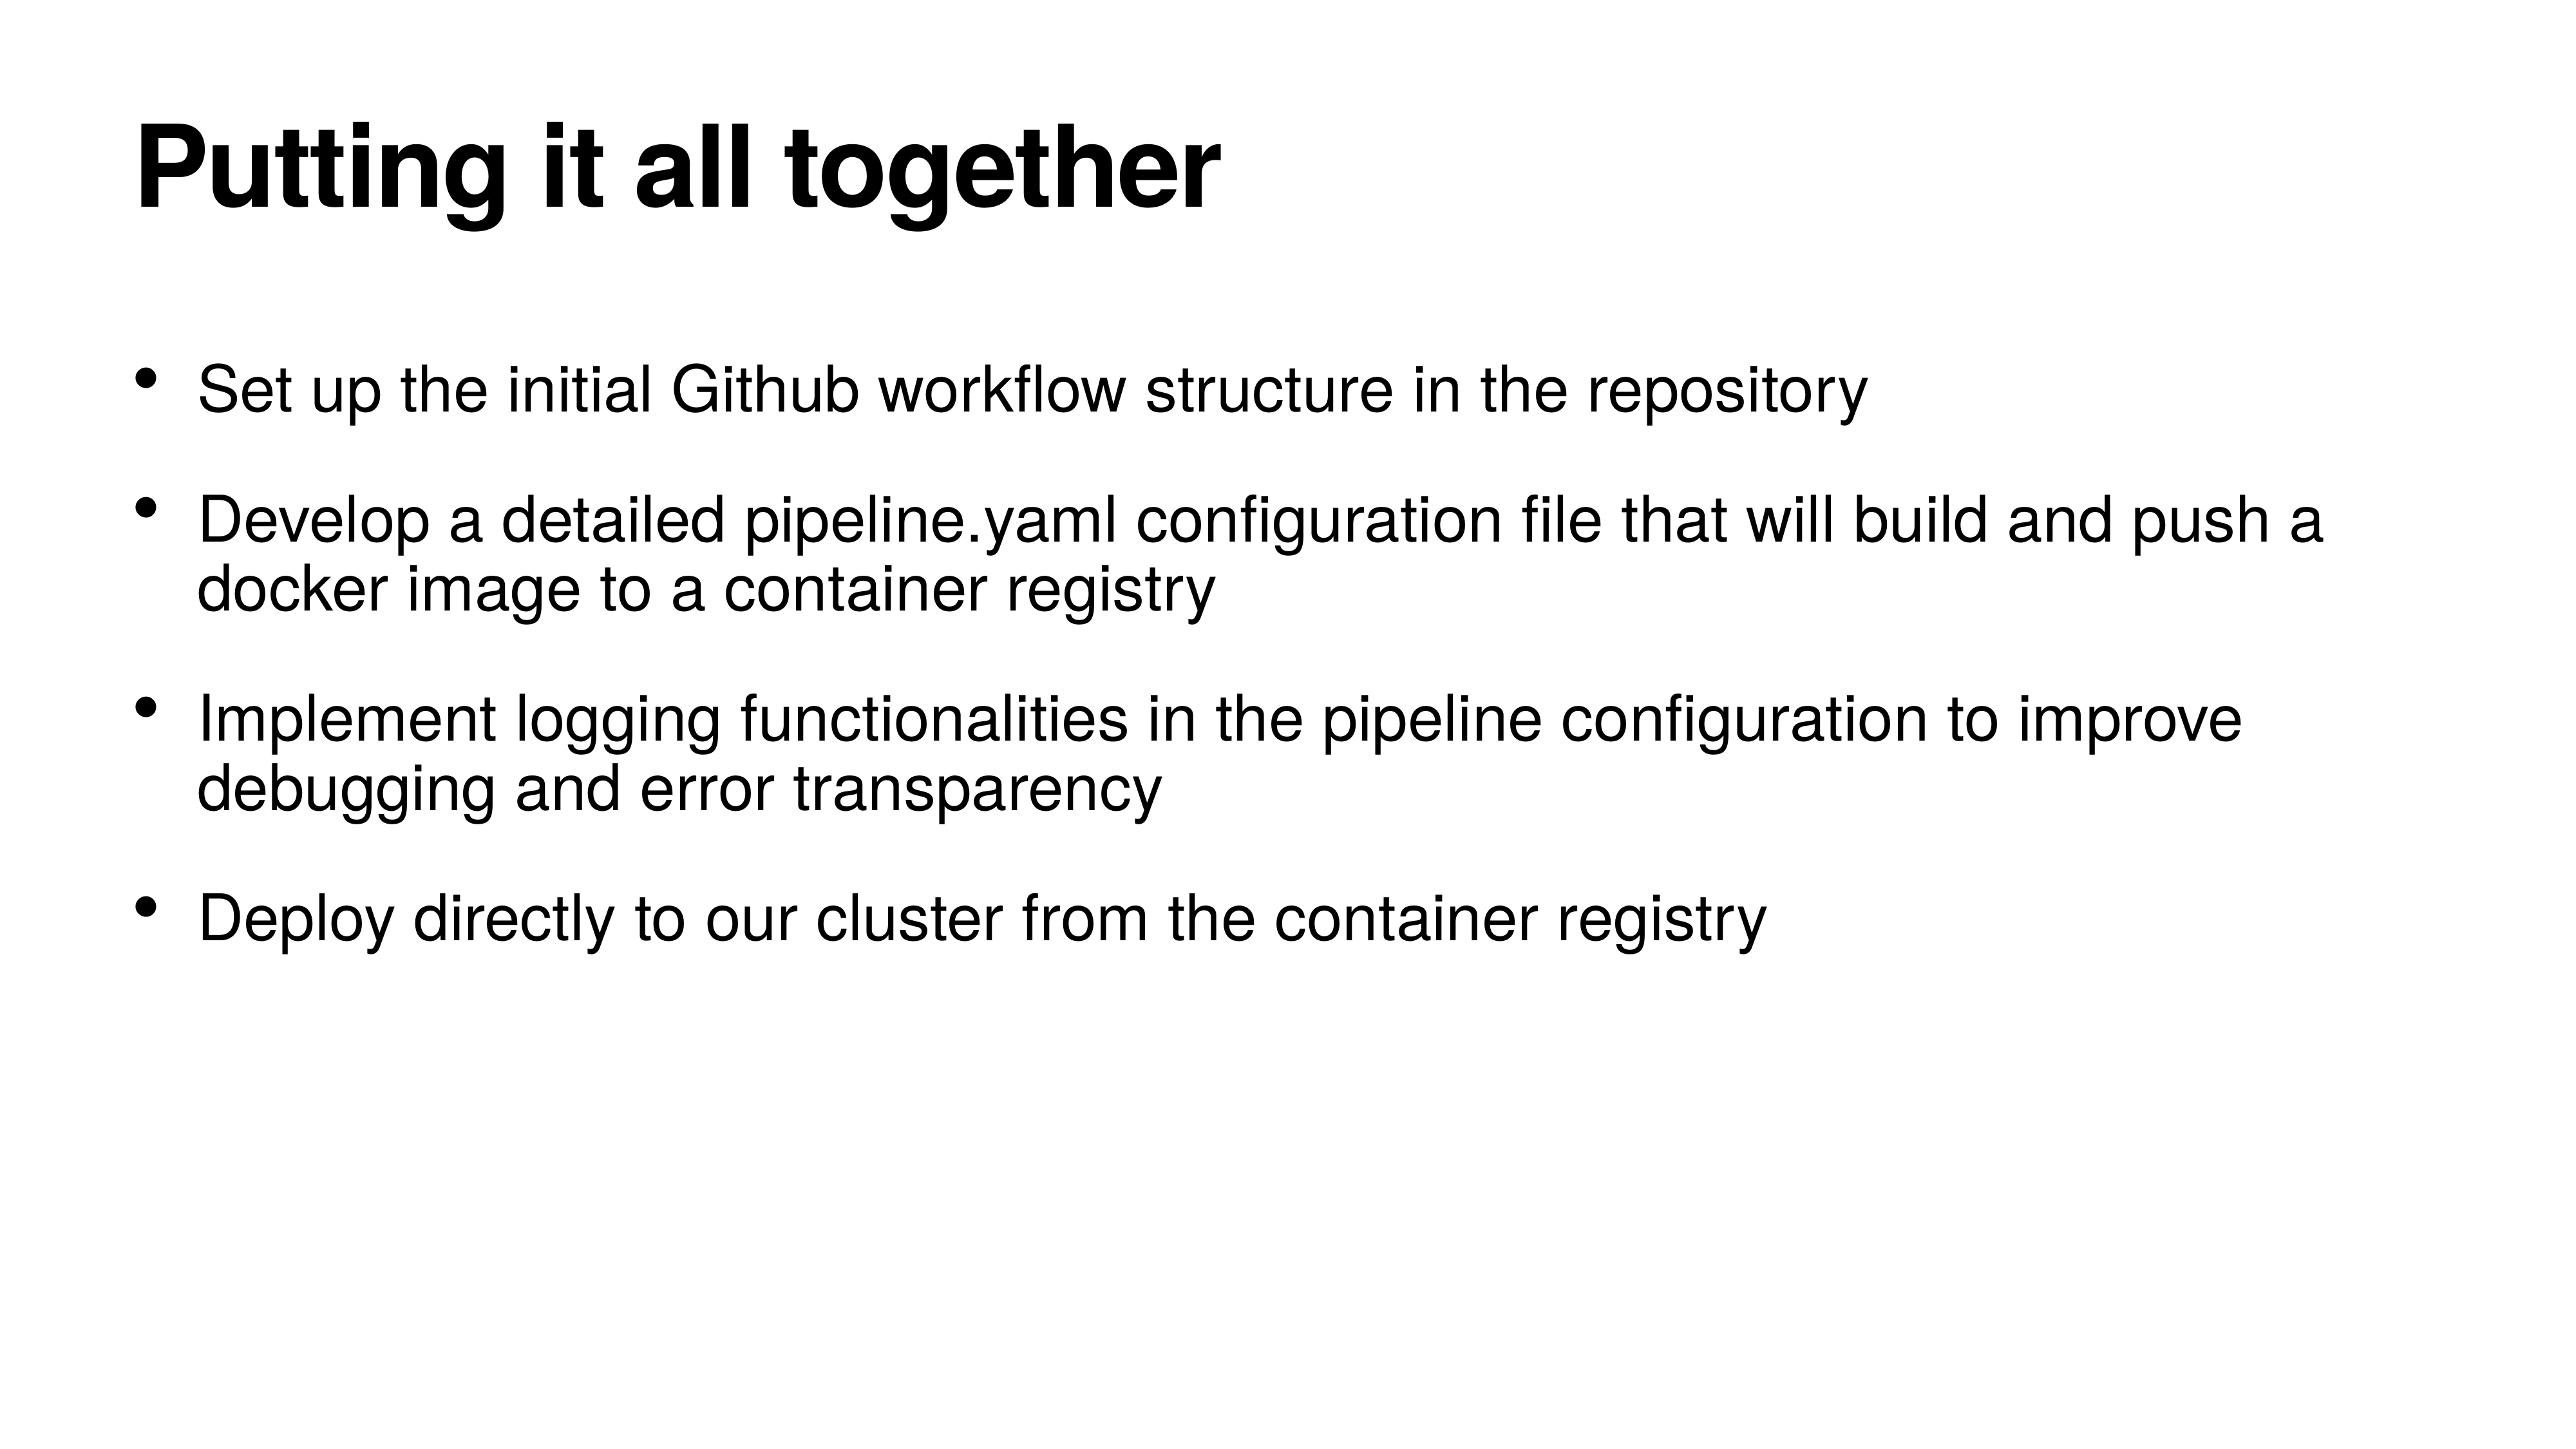

# Putting it all together
Set up the initial Github workflow structure in the repository
Develop a detailed pipeline.yaml configuration file that will build and push a docker image to a container registry
Implement logging functionalities in the pipeline configuration to improve debugging and error transparency
Deploy directly to our cluster from the container registry